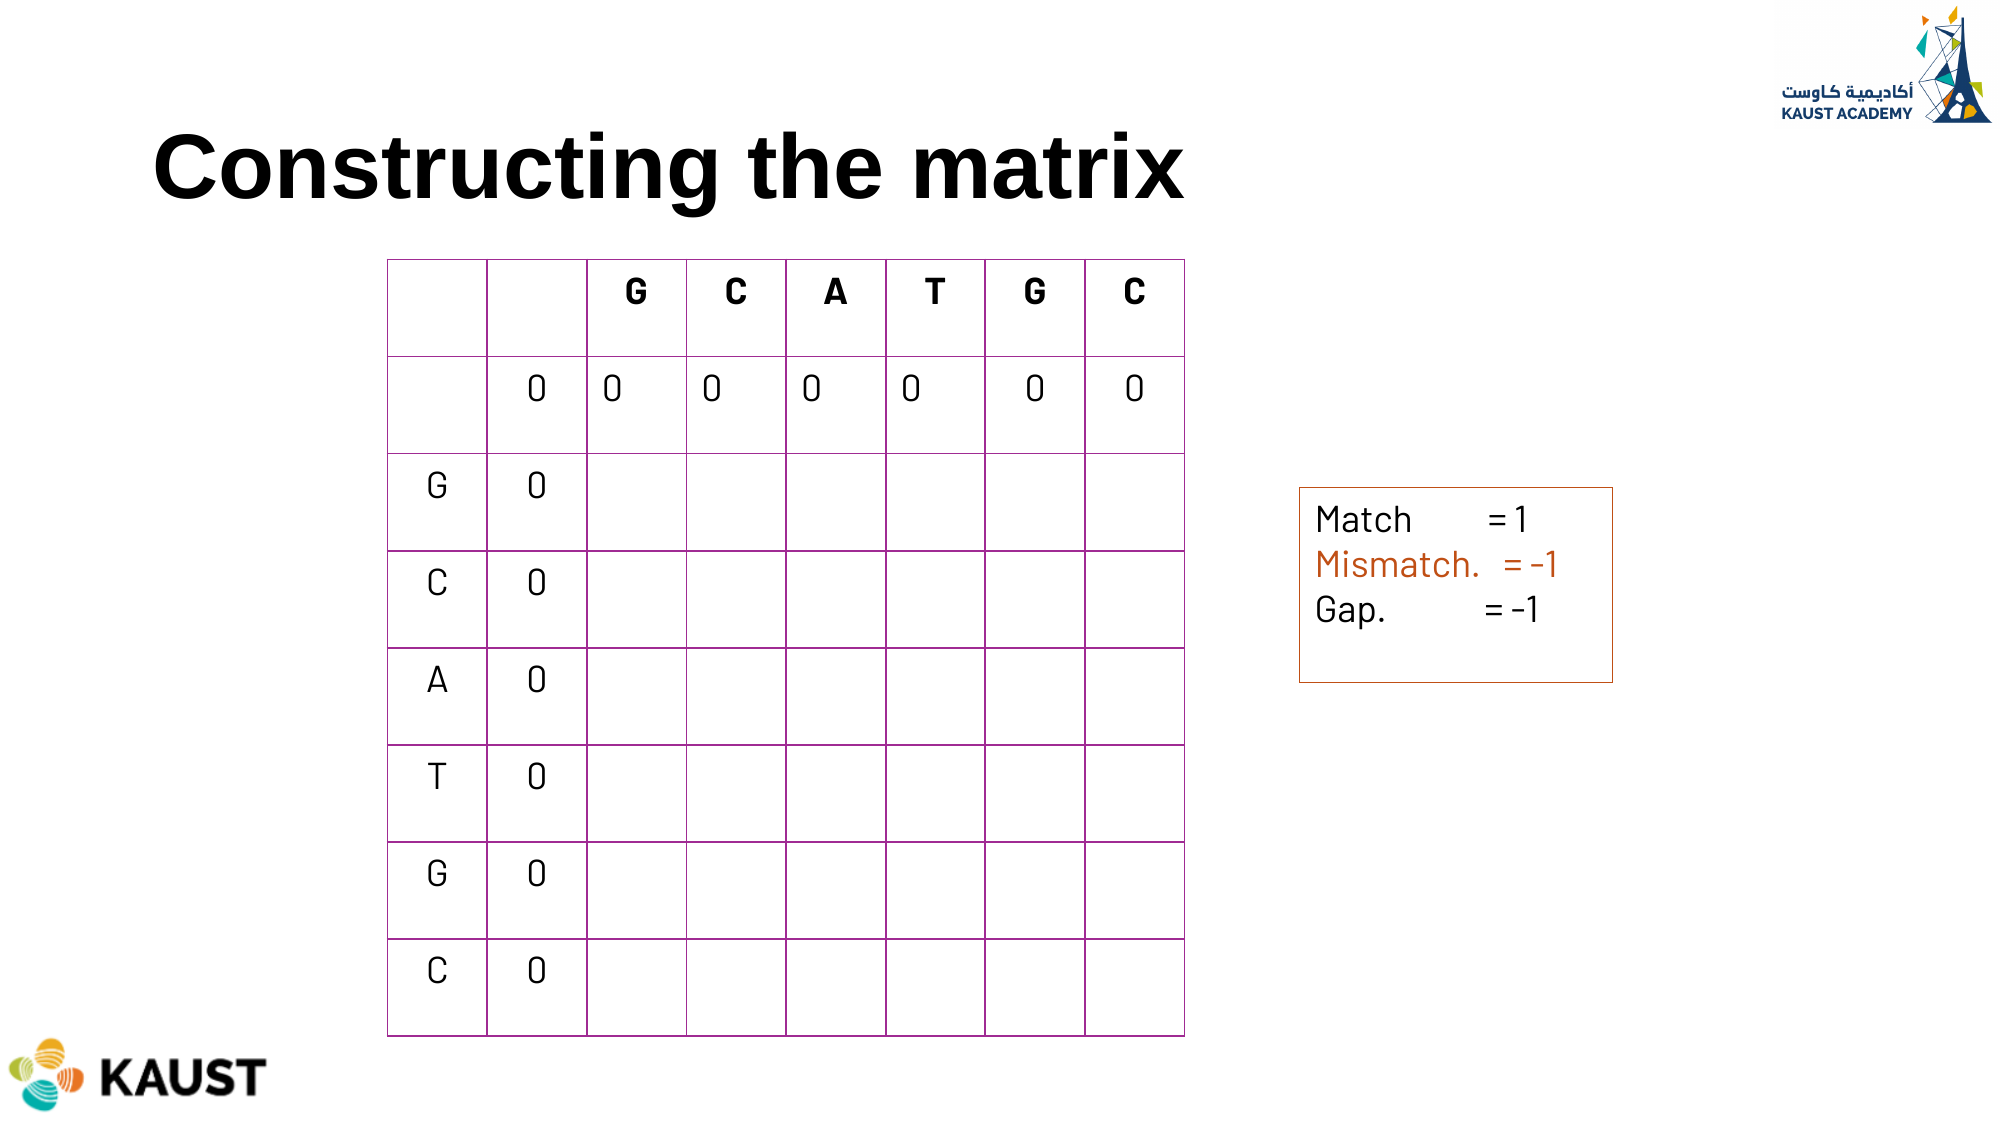

# Constructing the matrix
|  |  | G | C | A | T | G | C |
| --- | --- | --- | --- | --- | --- | --- | --- |
|  | 0 | 0 | 0 | 0 | 0 | 0 | 0 |
| G | 0 |  |  |  |  |  |  |
| C | 0 |  |  |  |  |  |  |
| A | 0 |  |  |  |  |  |  |
| T | 0 |  |  |  |  |  |  |
| G | 0 |  |  |  |  |  |  |
| C | 0 |  |  |  |  |  |  |
Match          = 1
Mismatch.   = -1
Gap.             = -1